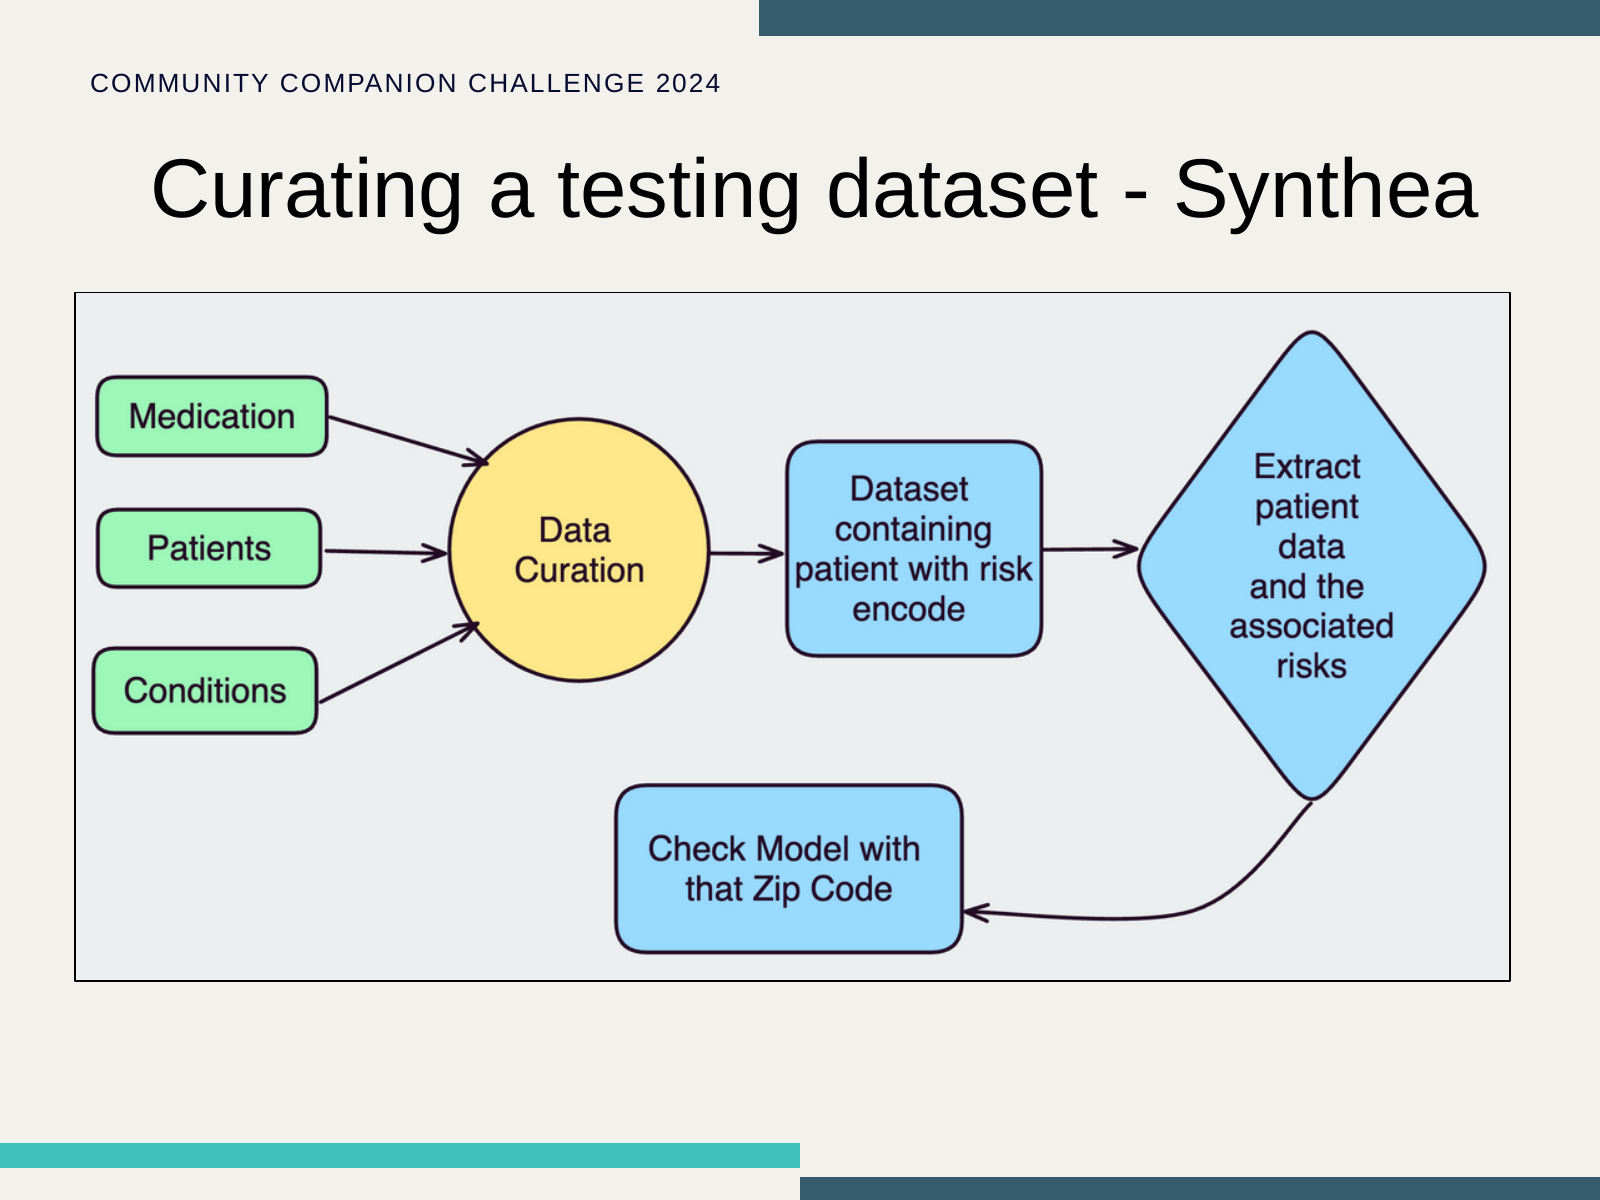

COMMUNITY COMPANION CHALLENGE 2024
Curating a testing dataset - Synthea